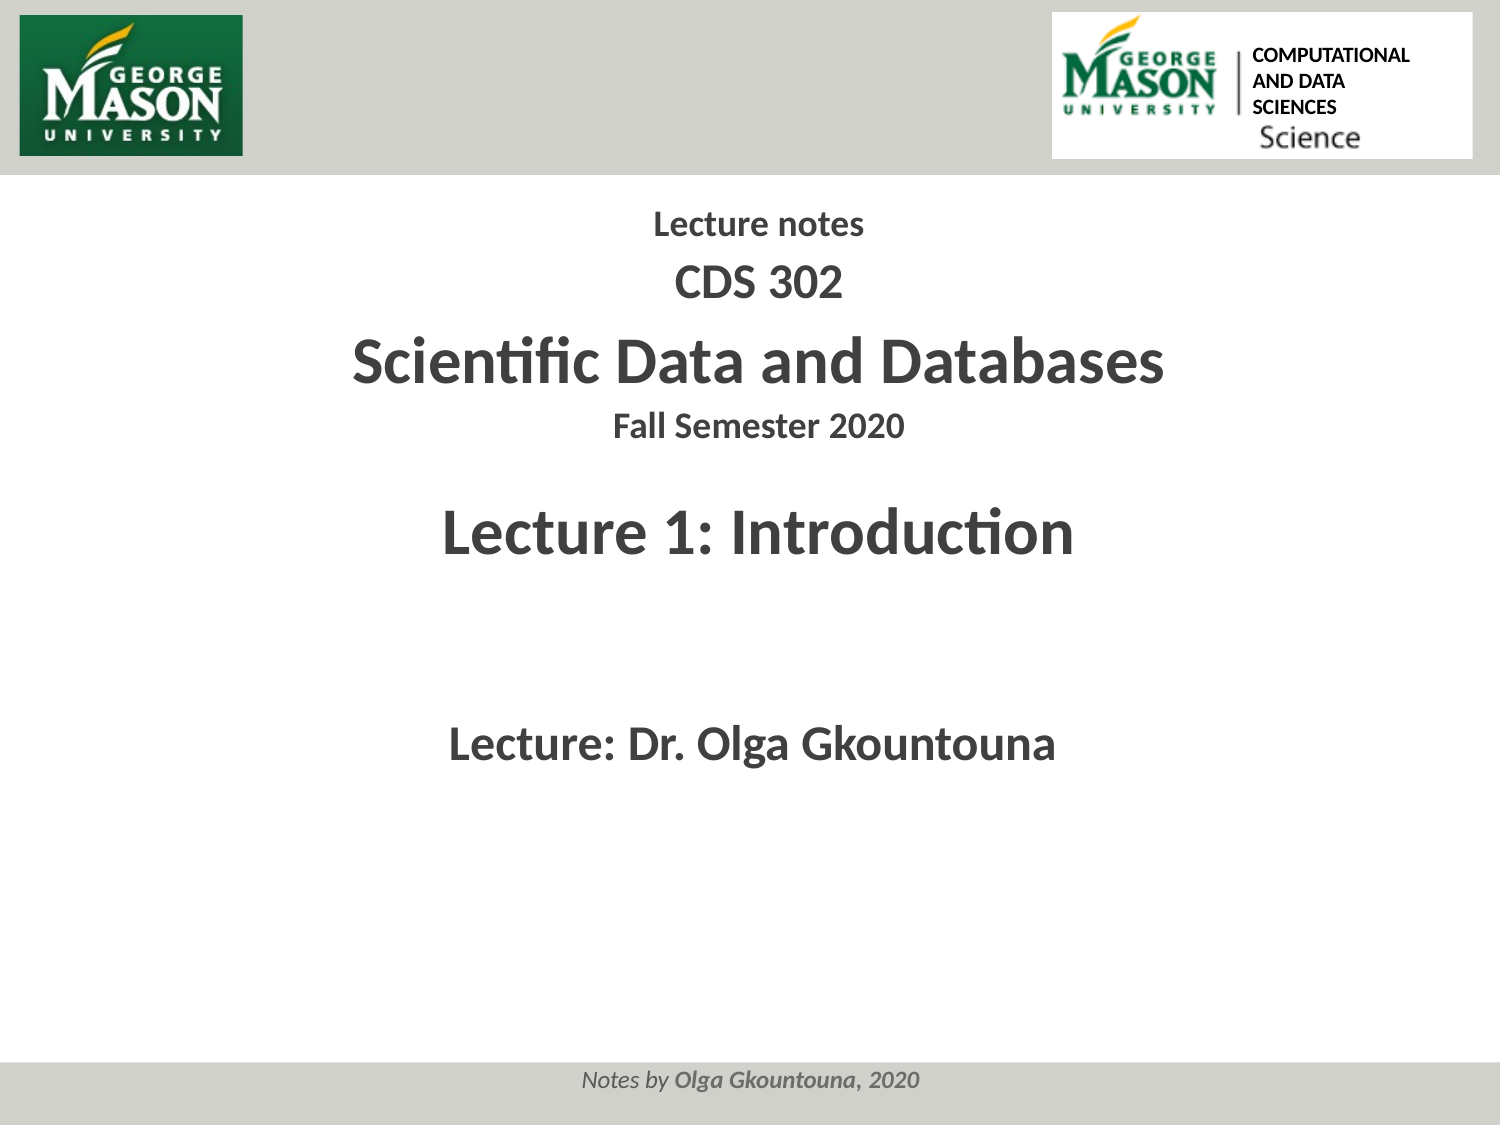

COMPUTATIONAL  AND DATA  SCIENCES
Lecture notes
CDS 302
Scientific Data and Databases
Fall Semester 2020

Lecture 1: Introduction

Lecture: Dr. Olga Gkountouna
Notes by Olga Gkountouna, 2020